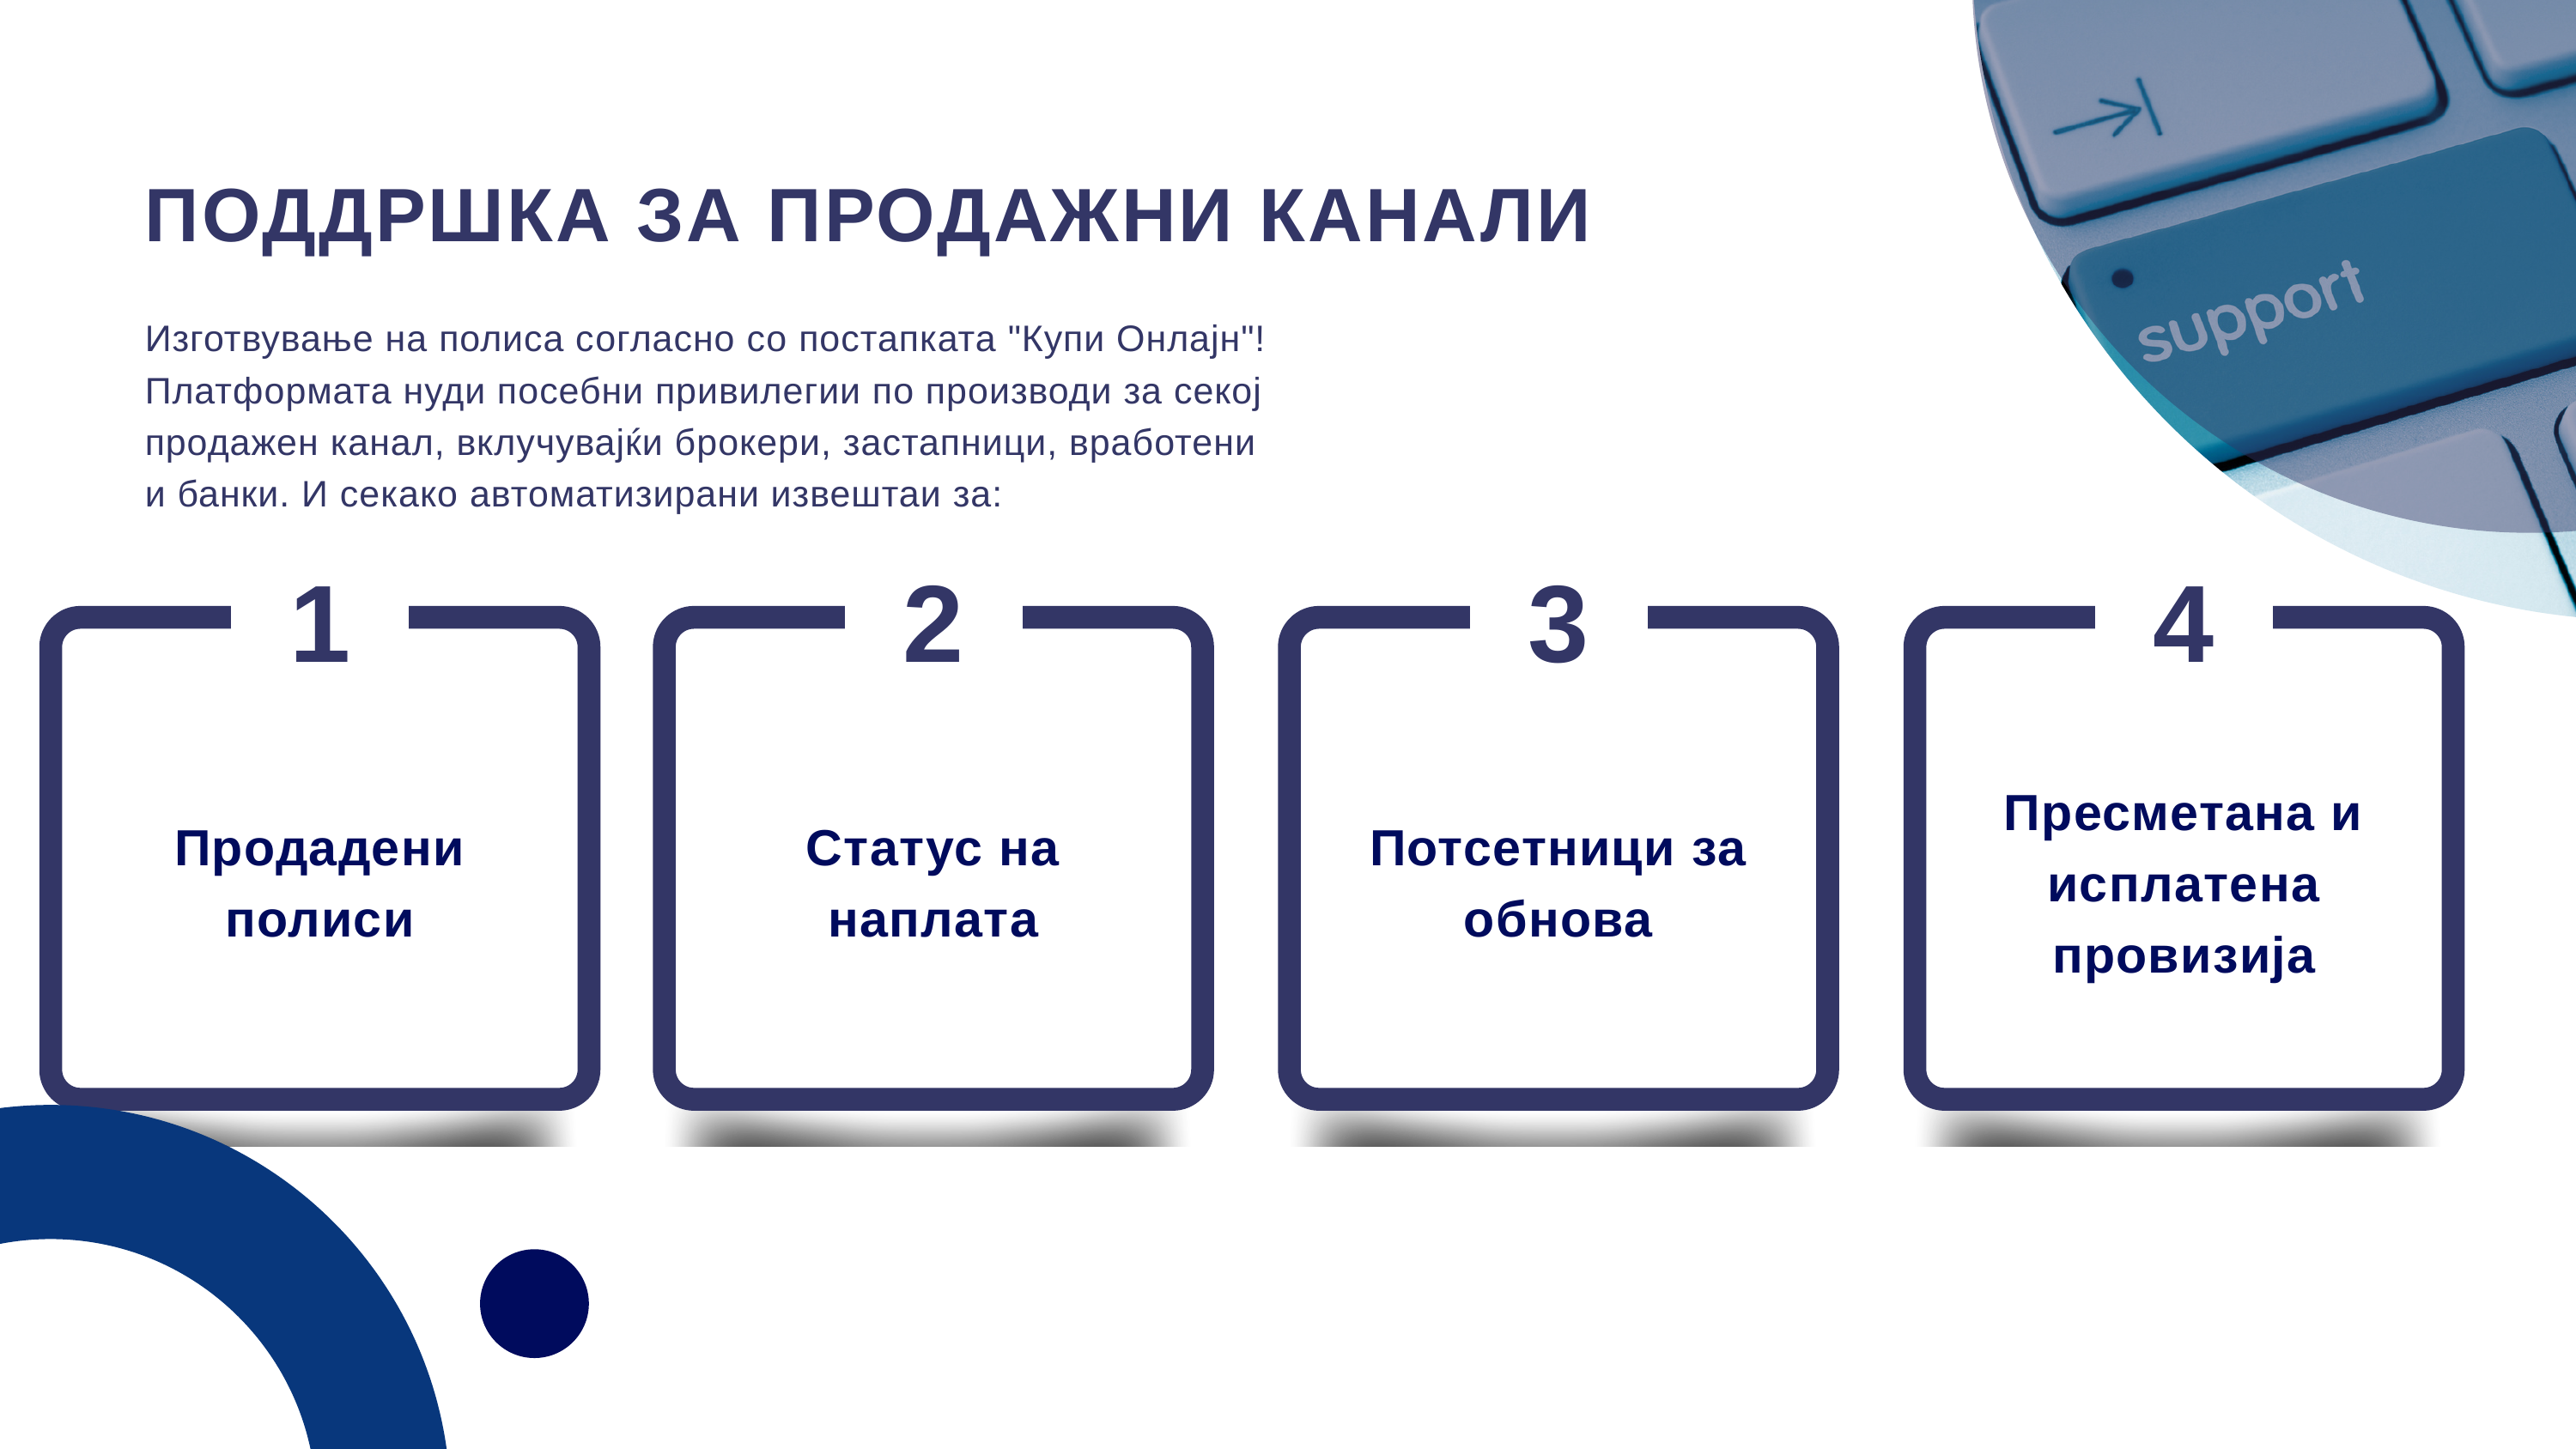

ПОДДРШКА ЗА ПРОДАЖНИ КАНАЛИ
Изготвување на полиса согласно со постапката "Купи Онлајн"!
Платформата нуди посебни привилегии по производи за секој продажен канал, вклучувајќи брокери, застапници, вработени и банки. И секако автоматизирани извештаи за:

1

2

3

4

Пресметана и исплатена провизија
Потсетници за обнова
Продадени полиси
Статус на наплата